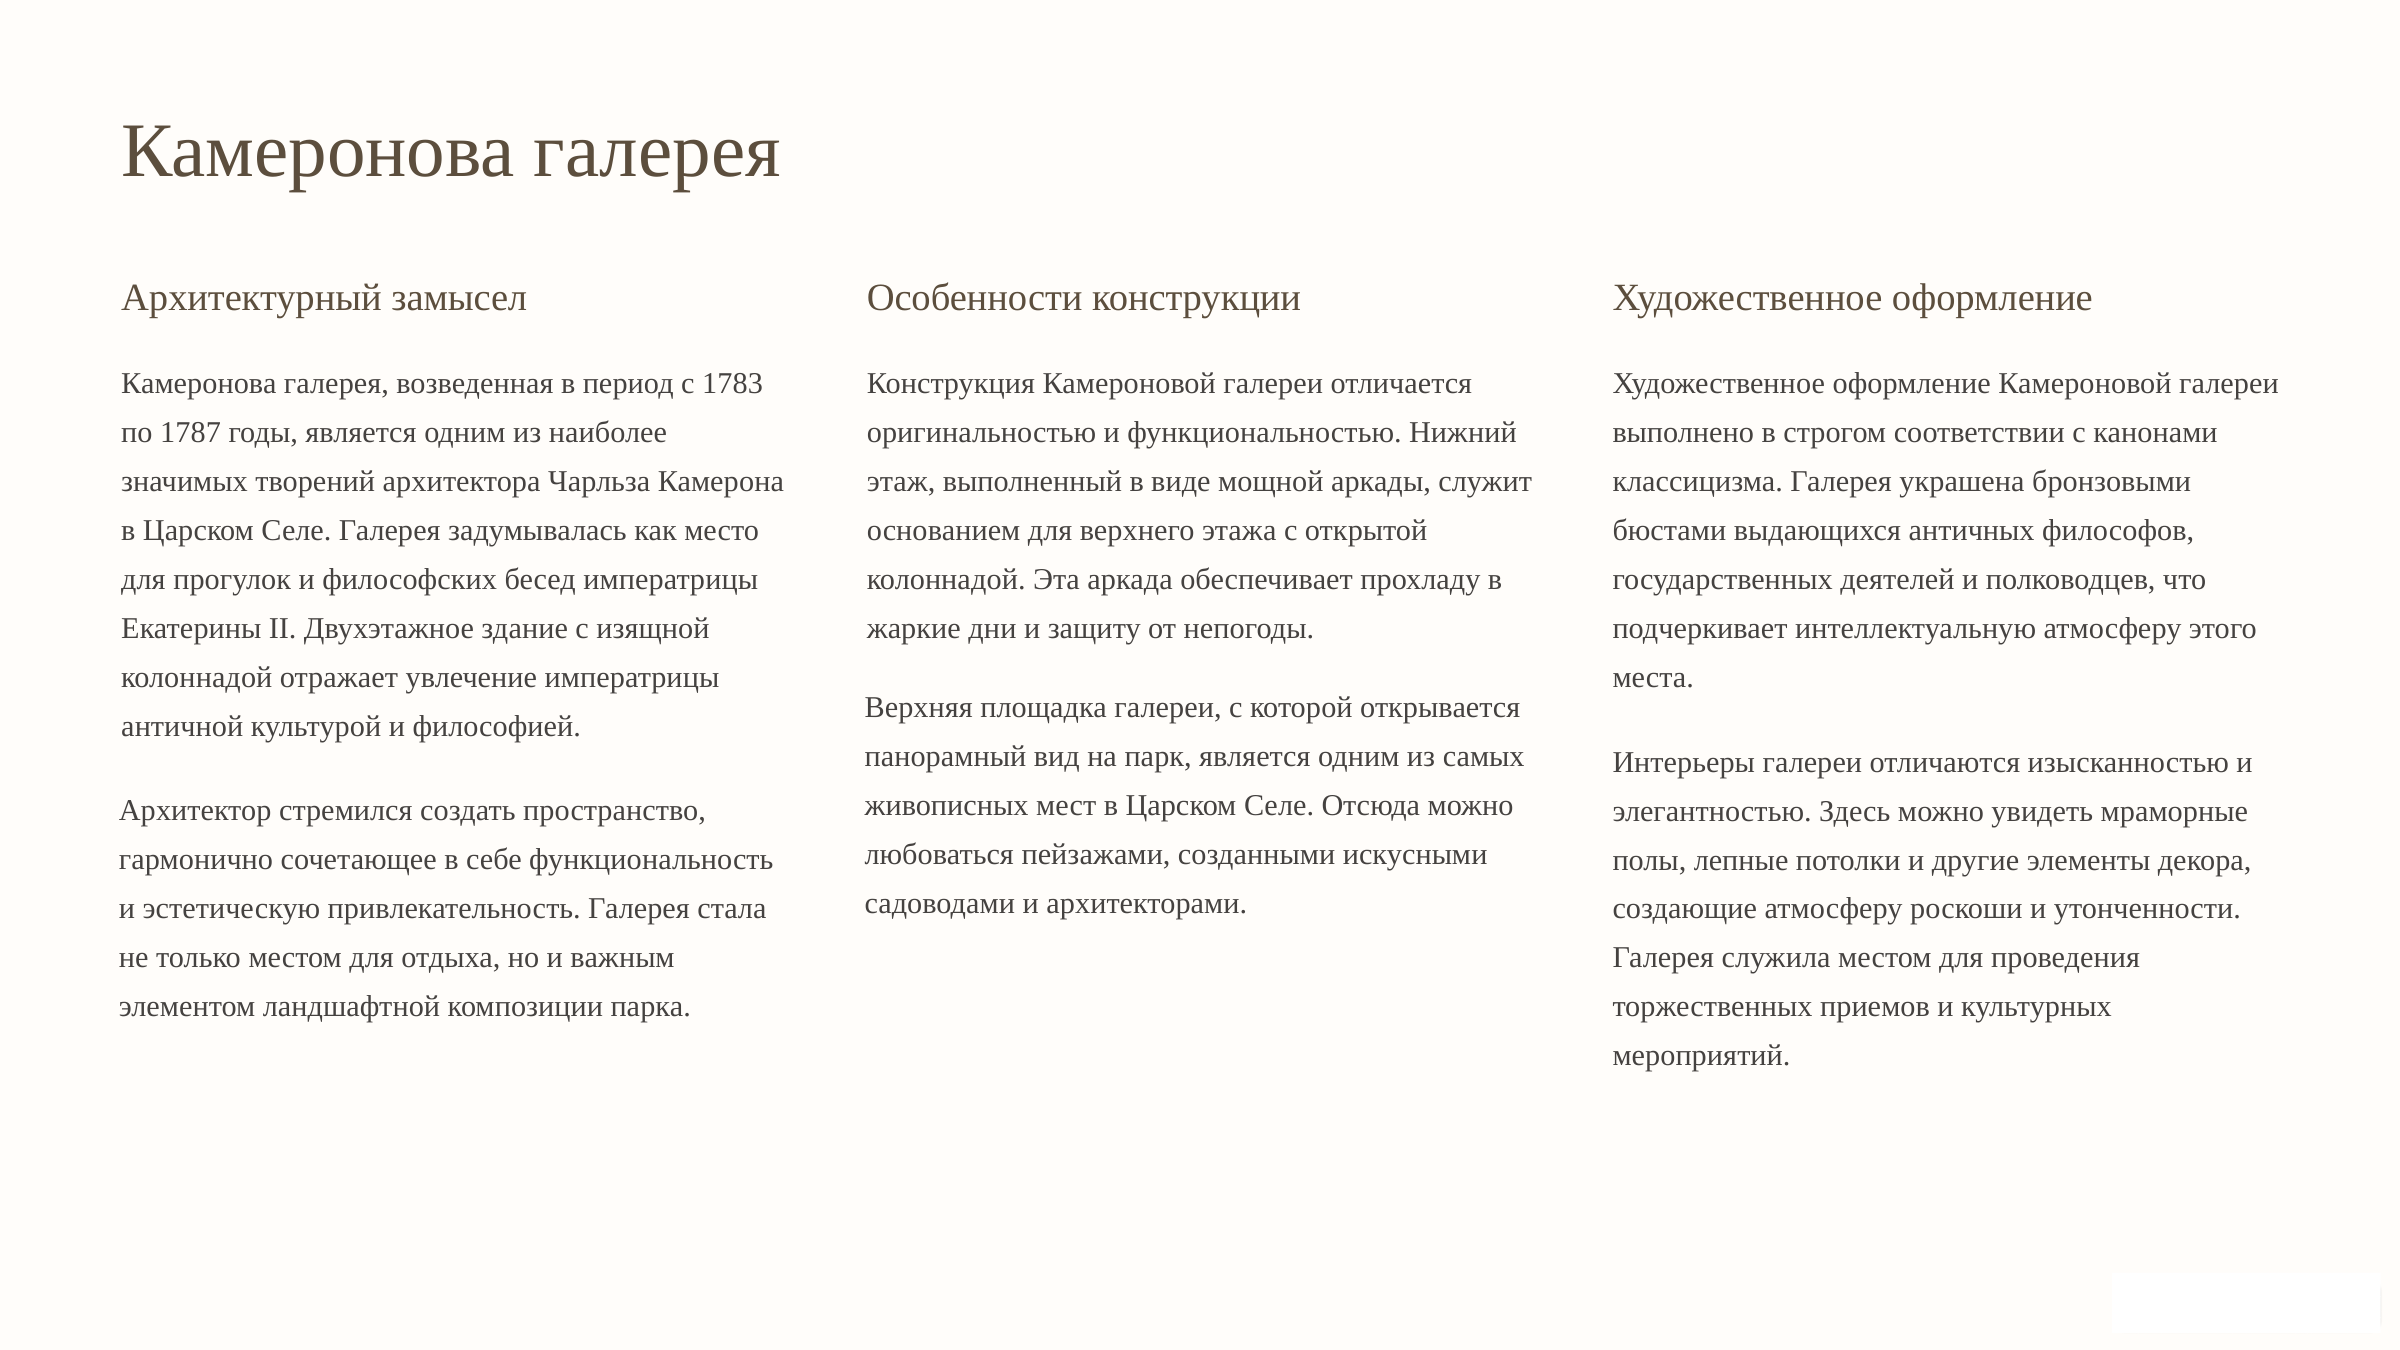

Камеронова галерея
Архитектурный замысел
Особенности конструкции
Художественное оформление
Камеронова галерея, возведенная в период с 1783 по 1787 годы, является одним из наиболее значимых творений архитектора Чарльза Камерона в Царском Селе. Галерея задумывалась как место для прогулок и философских бесед императрицы Екатерины II. Двухэтажное здание с изящной колоннадой отражает увлечение императрицы античной культурой и философией.
Конструкция Камероновой галереи отличается оригинальностью и функциональностью. Нижний этаж, выполненный в виде мощной аркады, служит основанием для верхнего этажа с открытой колоннадой. Эта аркада обеспечивает прохладу в жаркие дни и защиту от непогоды.
Художественное оформление Камероновой галереи выполнено в строгом соответствии с канонами классицизма. Галерея украшена бронзовыми бюстами выдающихся античных философов, государственных деятелей и полководцев, что подчеркивает интеллектуальную атмосферу этого места.
Верхняя площадка галереи, с которой открывается панорамный вид на парк, является одним из самых живописных мест в Царском Селе. Отсюда можно любоваться пейзажами, созданными искусными садоводами и архитекторами.
Интерьеры галереи отличаются изысканностью и элегантностью. Здесь можно увидеть мраморные полы, лепные потолки и другие элементы декора, создающие атмосферу роскоши и утонченности. Галерея служила местом для проведения торжественных приемов и культурных мероприятий.
Архитектор стремился создать пространство, гармонично сочетающее в себе функциональность и эстетическую привлекательность. Галерея стала не только местом для отдыха, но и важным элементом ландшафтной композиции парка.